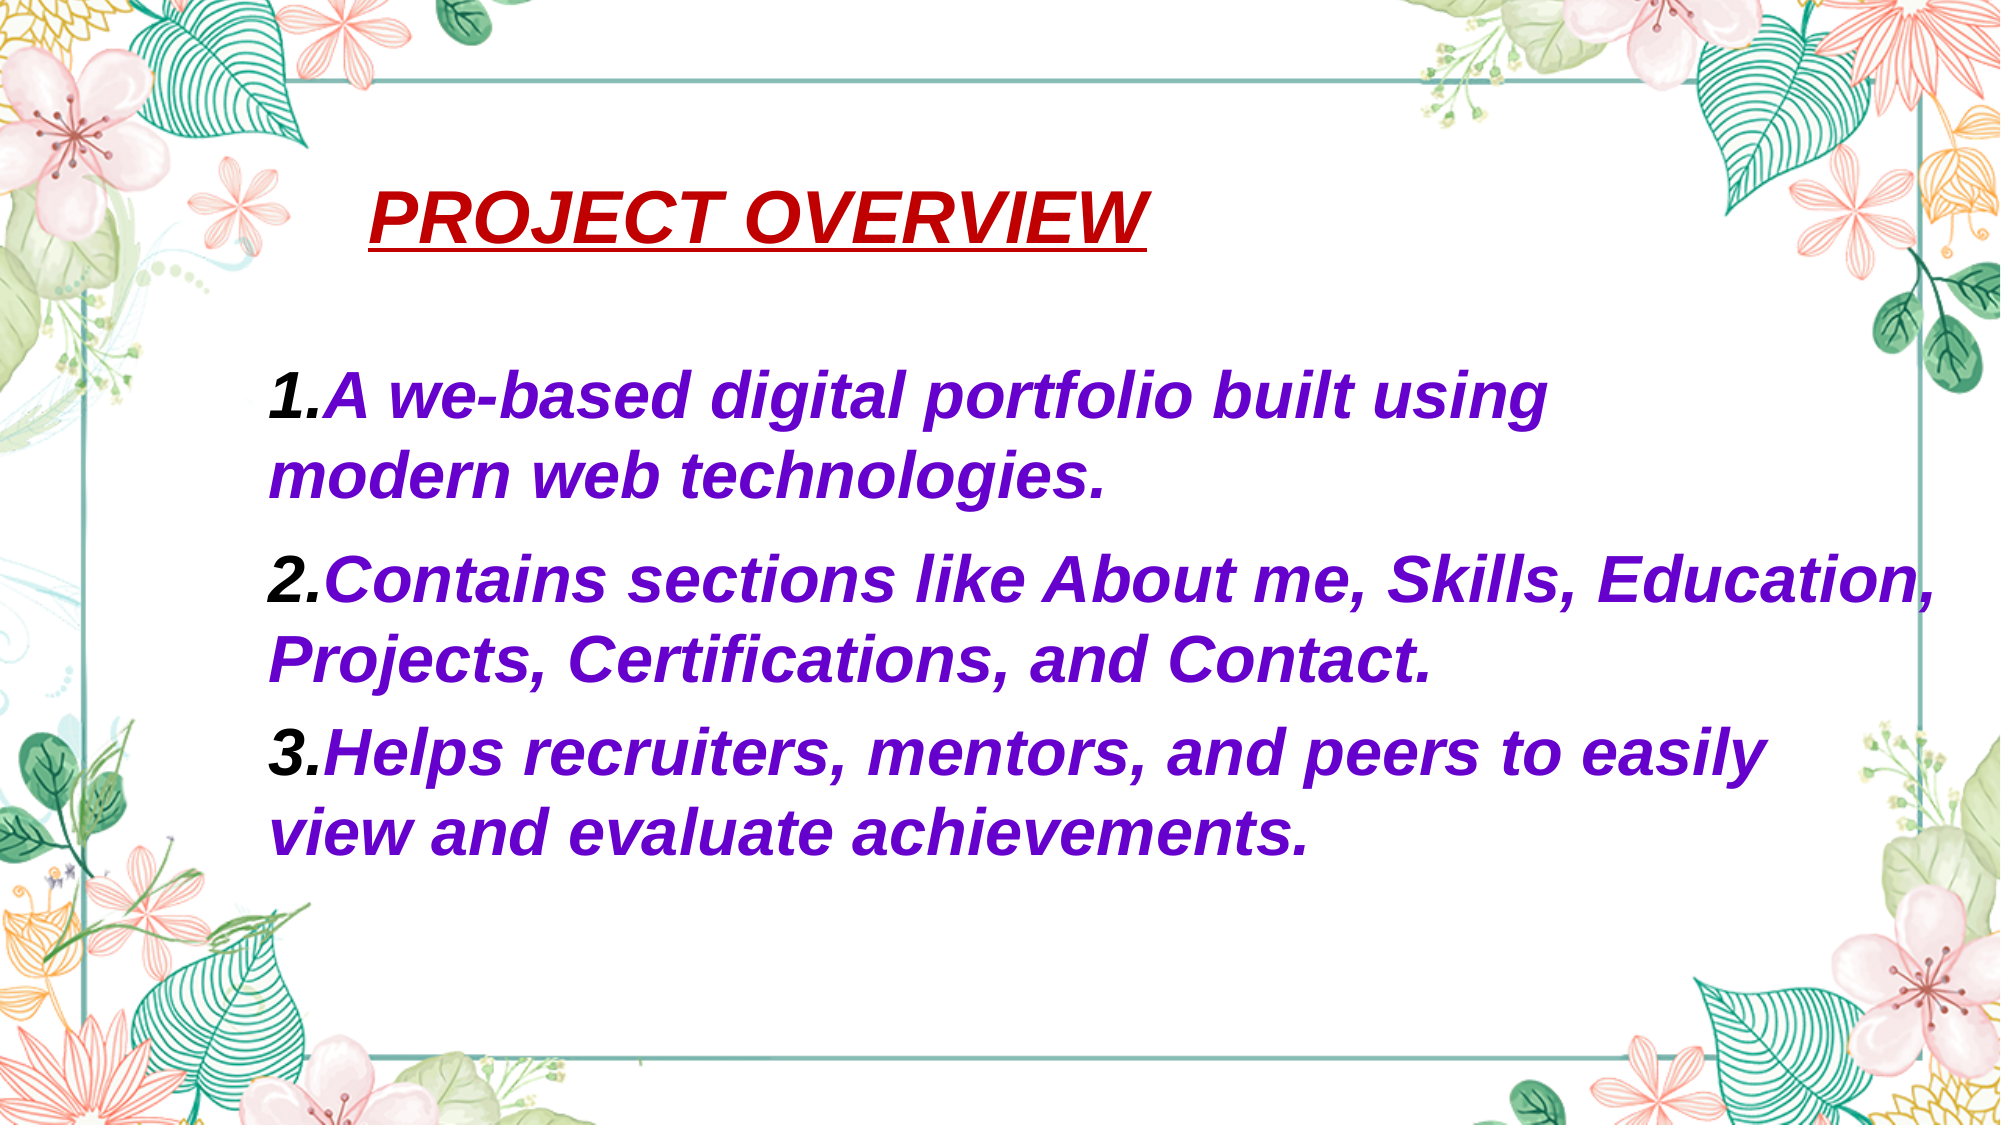

PROJECT OVERVIEW
1.A we-based digital portfolio built using modern web technologies.
2.Contains sections like About me, Skills, Education, Projects, Certifications, and Contact.
3.Helps recruiters, mentors, and peers to easily view and evaluate achievements.